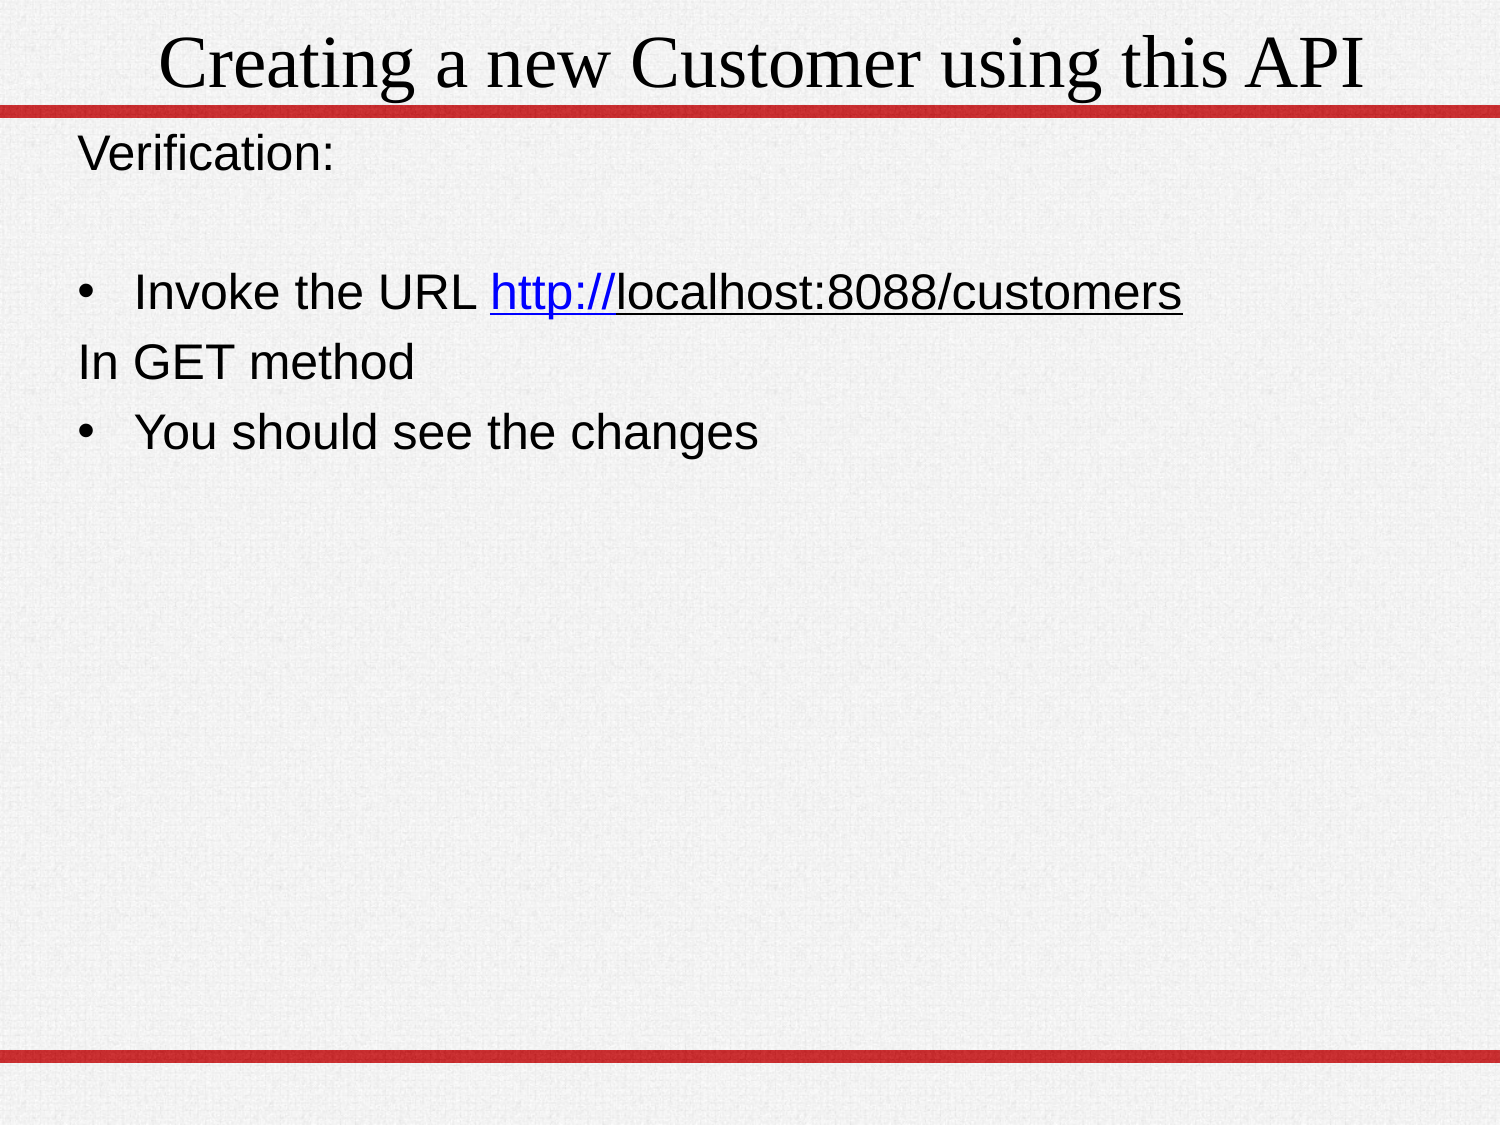

# Creating a new Customer using this API
Verification:

Invoke the URL http://localhost:8088/customers
In GET method
You should see the changes
52